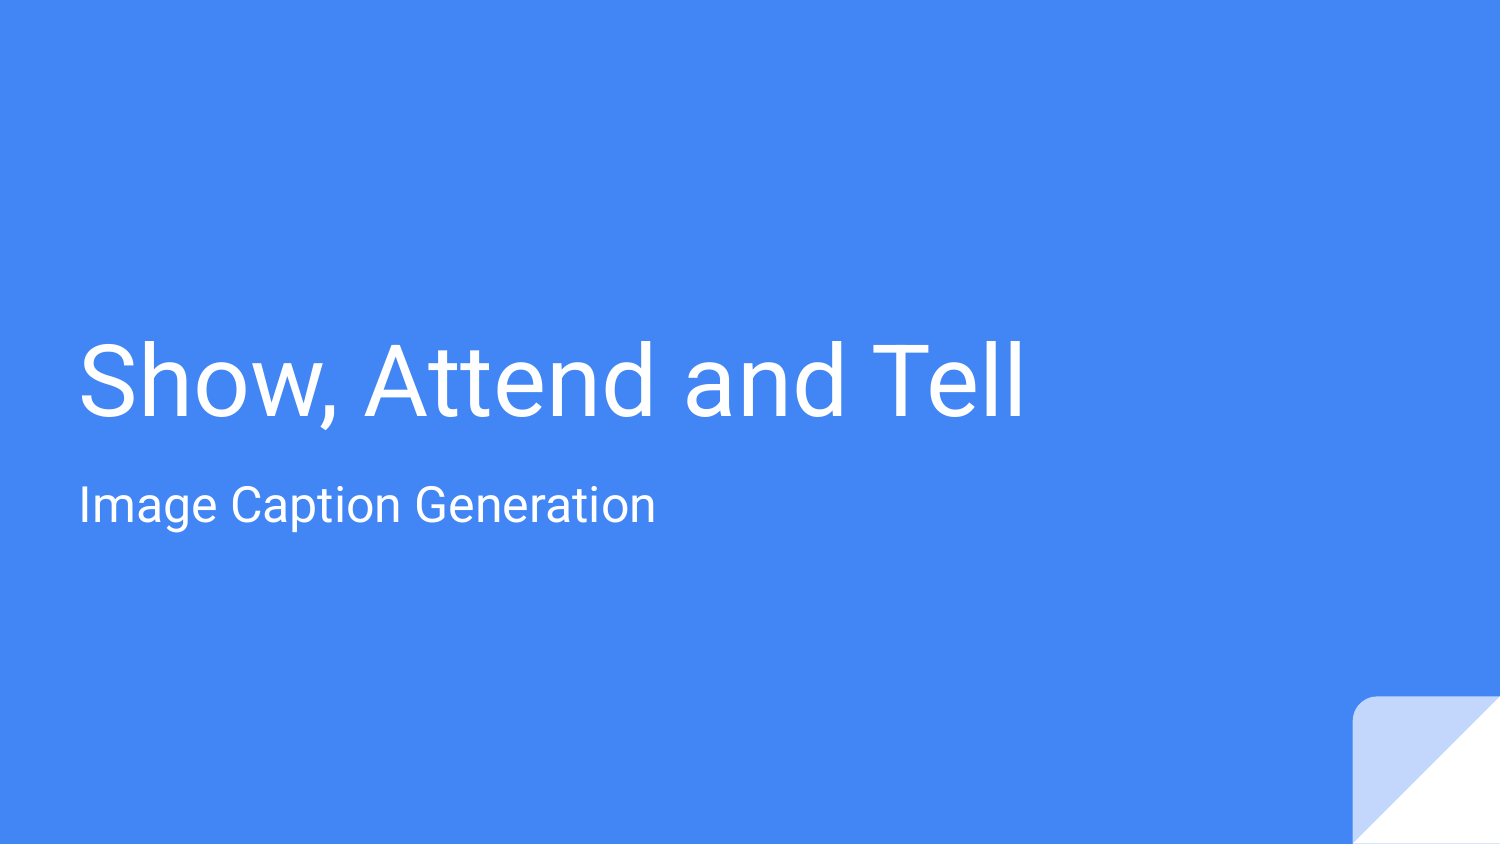

Show, Attend and Tell
Image Caption Generation